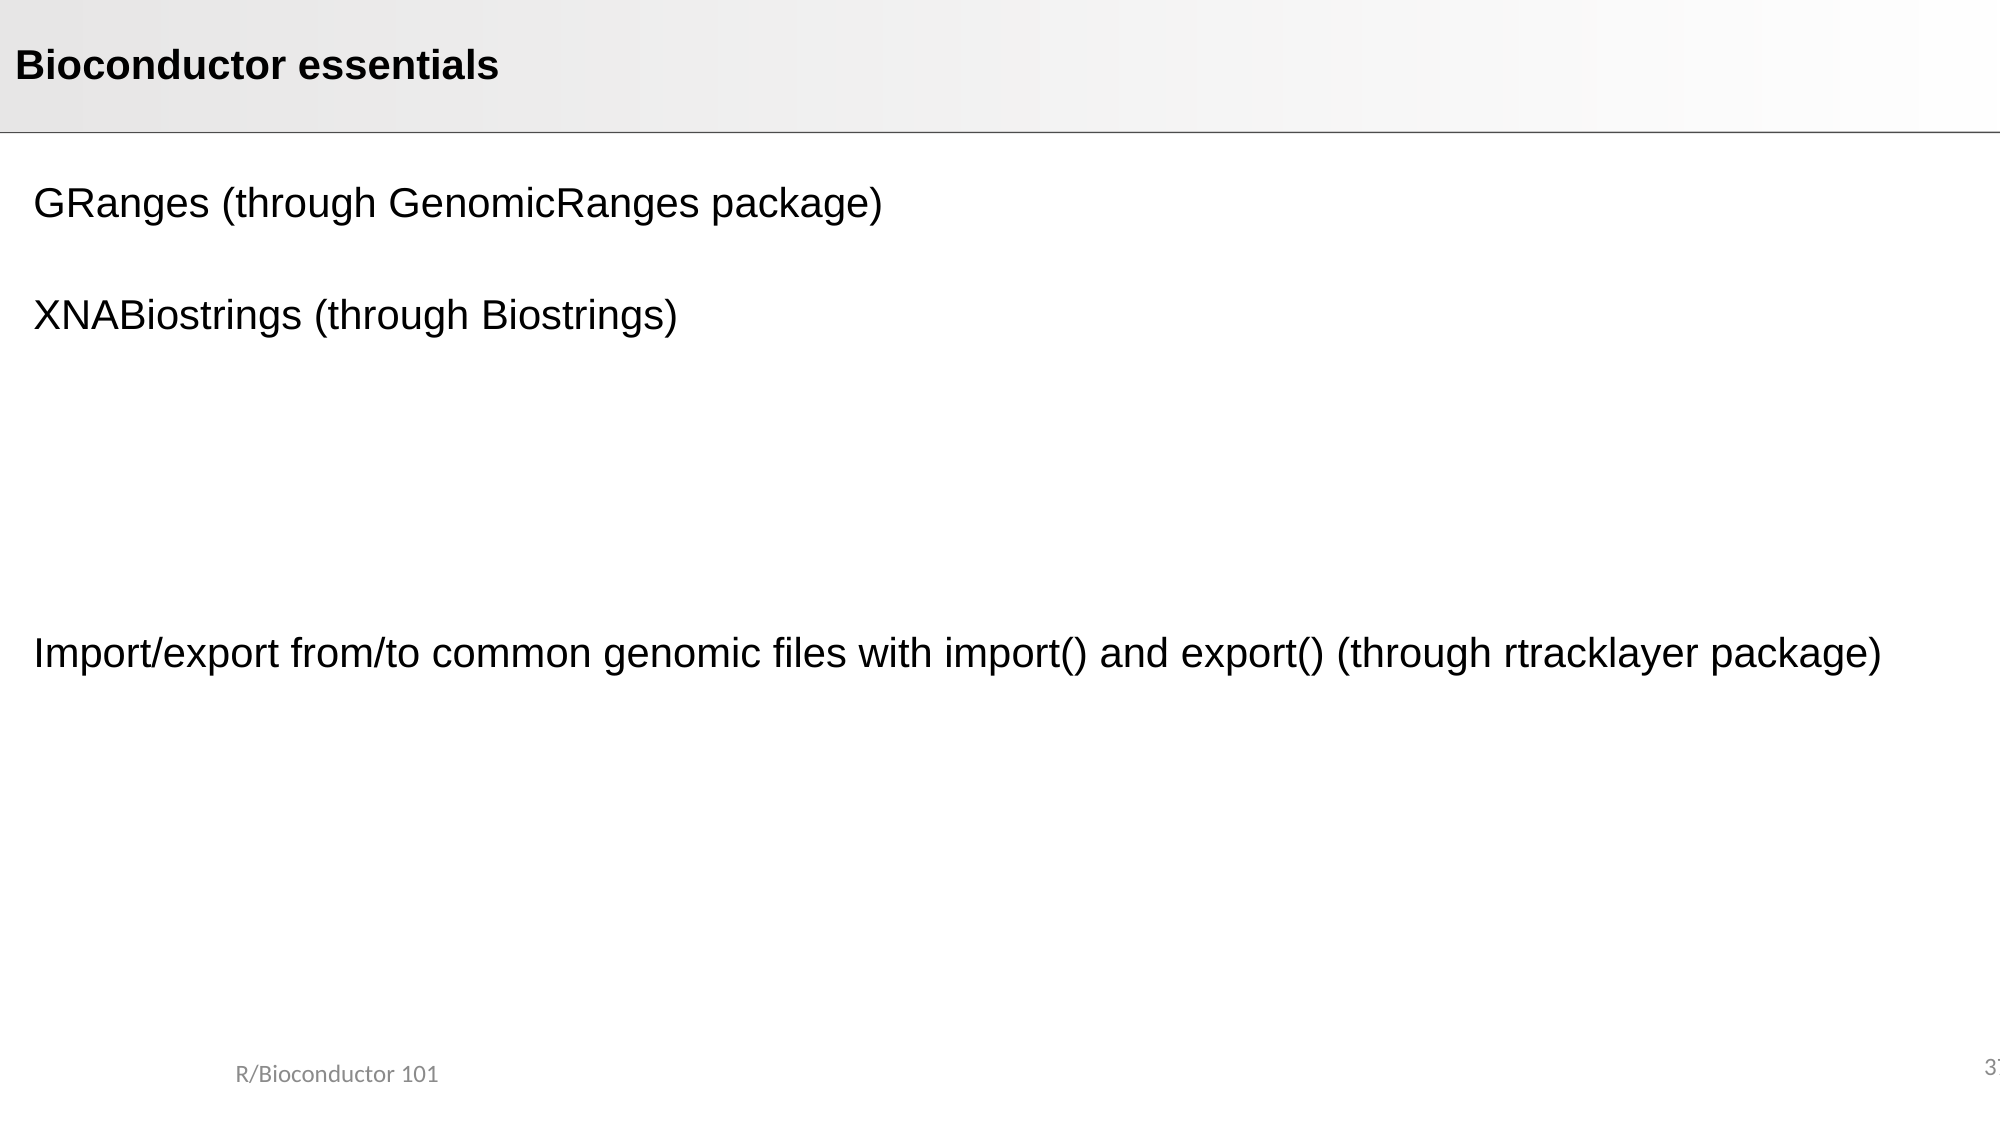

# Bioconductor essentials
GRanges (through GenomicRanges package)
XNABiostrings (through Biostrings)

Import/export from/to common genomic files with import() and export() (through rtracklayer package)
37
R/Bioconductor 101